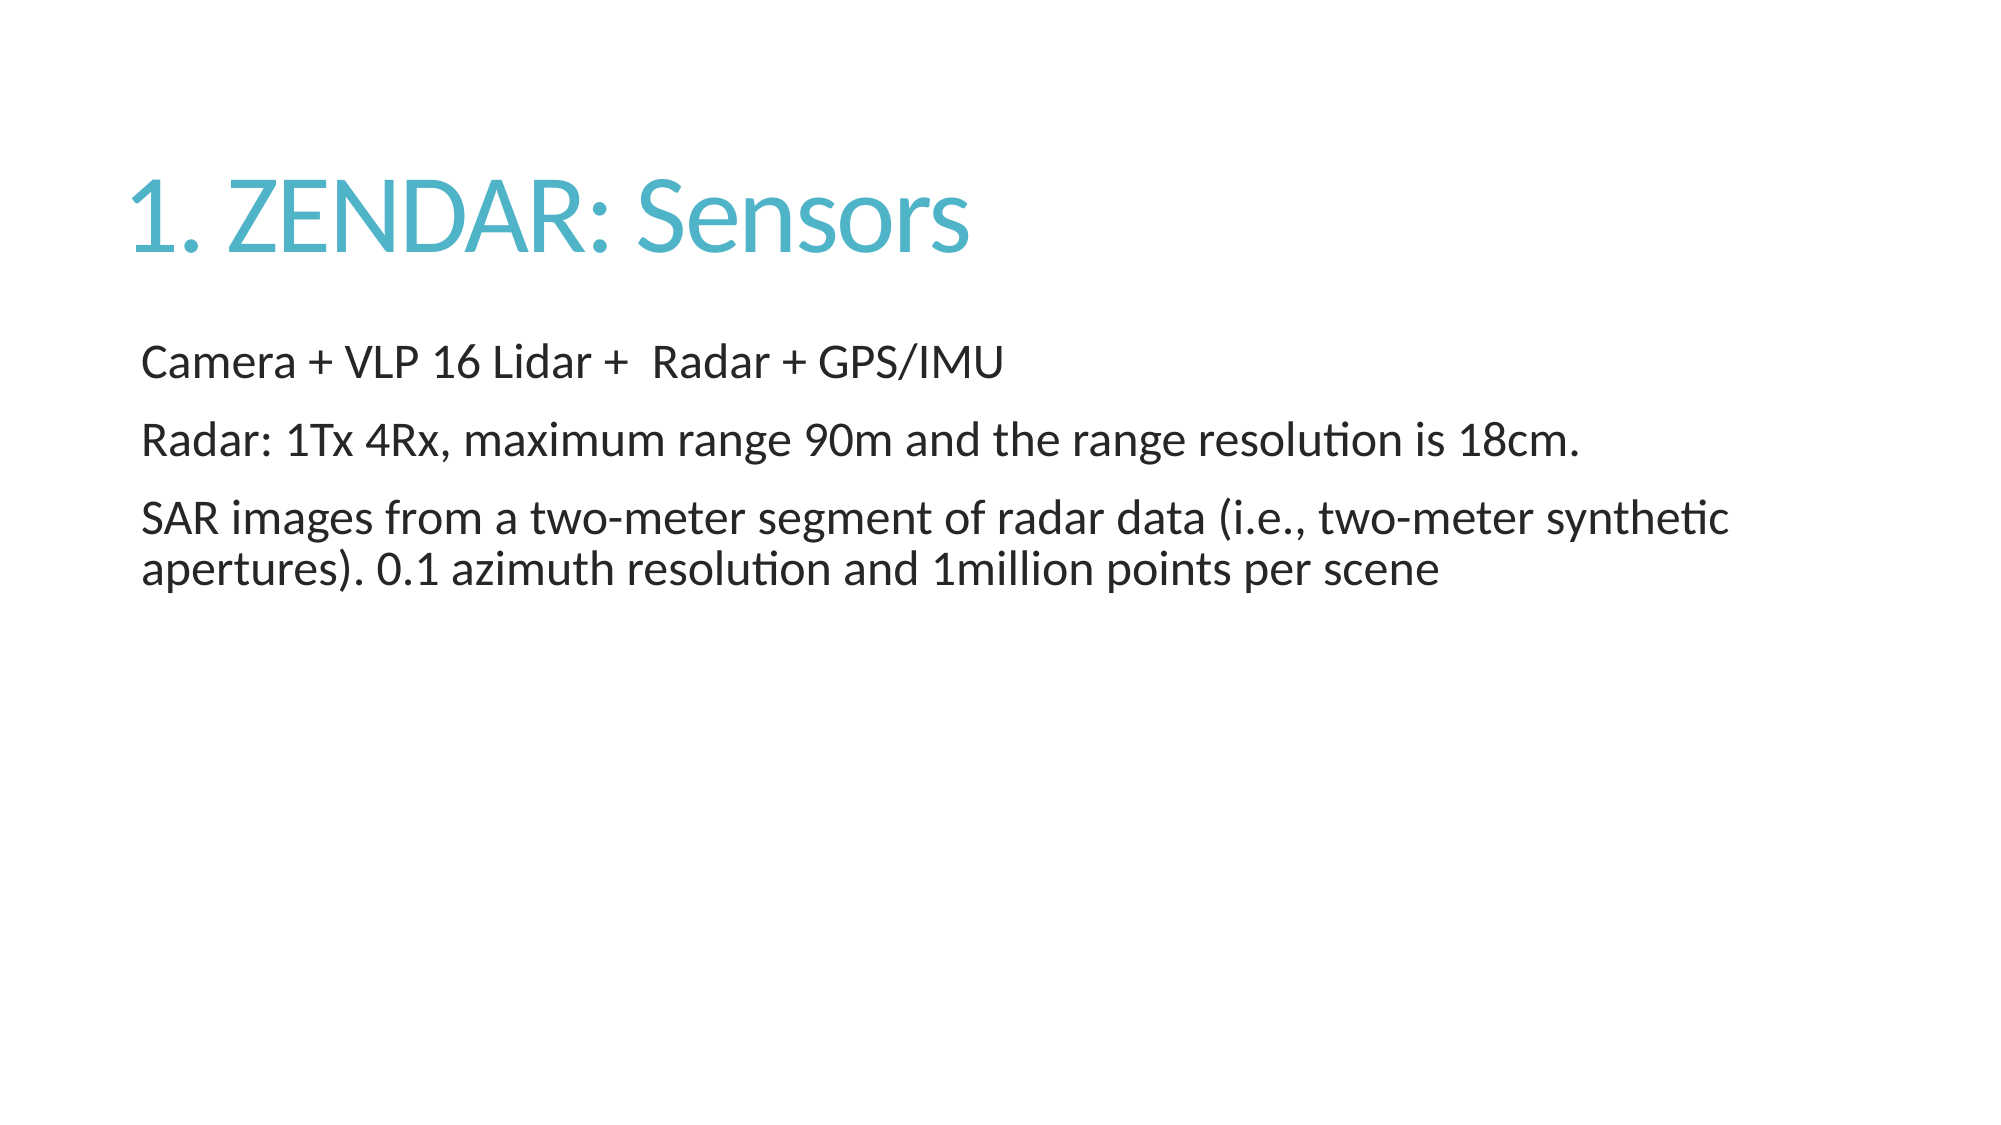

# 1. ZENDAR: Sensors
Camera + VLP 16 Lidar +  Radar + GPS/IMU
Radar: 1Tx 4Rx, maximum range 90m and the range resolution is 18cm.
SAR images from a two-meter segment of radar data (i.e., two-meter synthetic apertures). 0.1 azimuth resolution and 1million points per scene